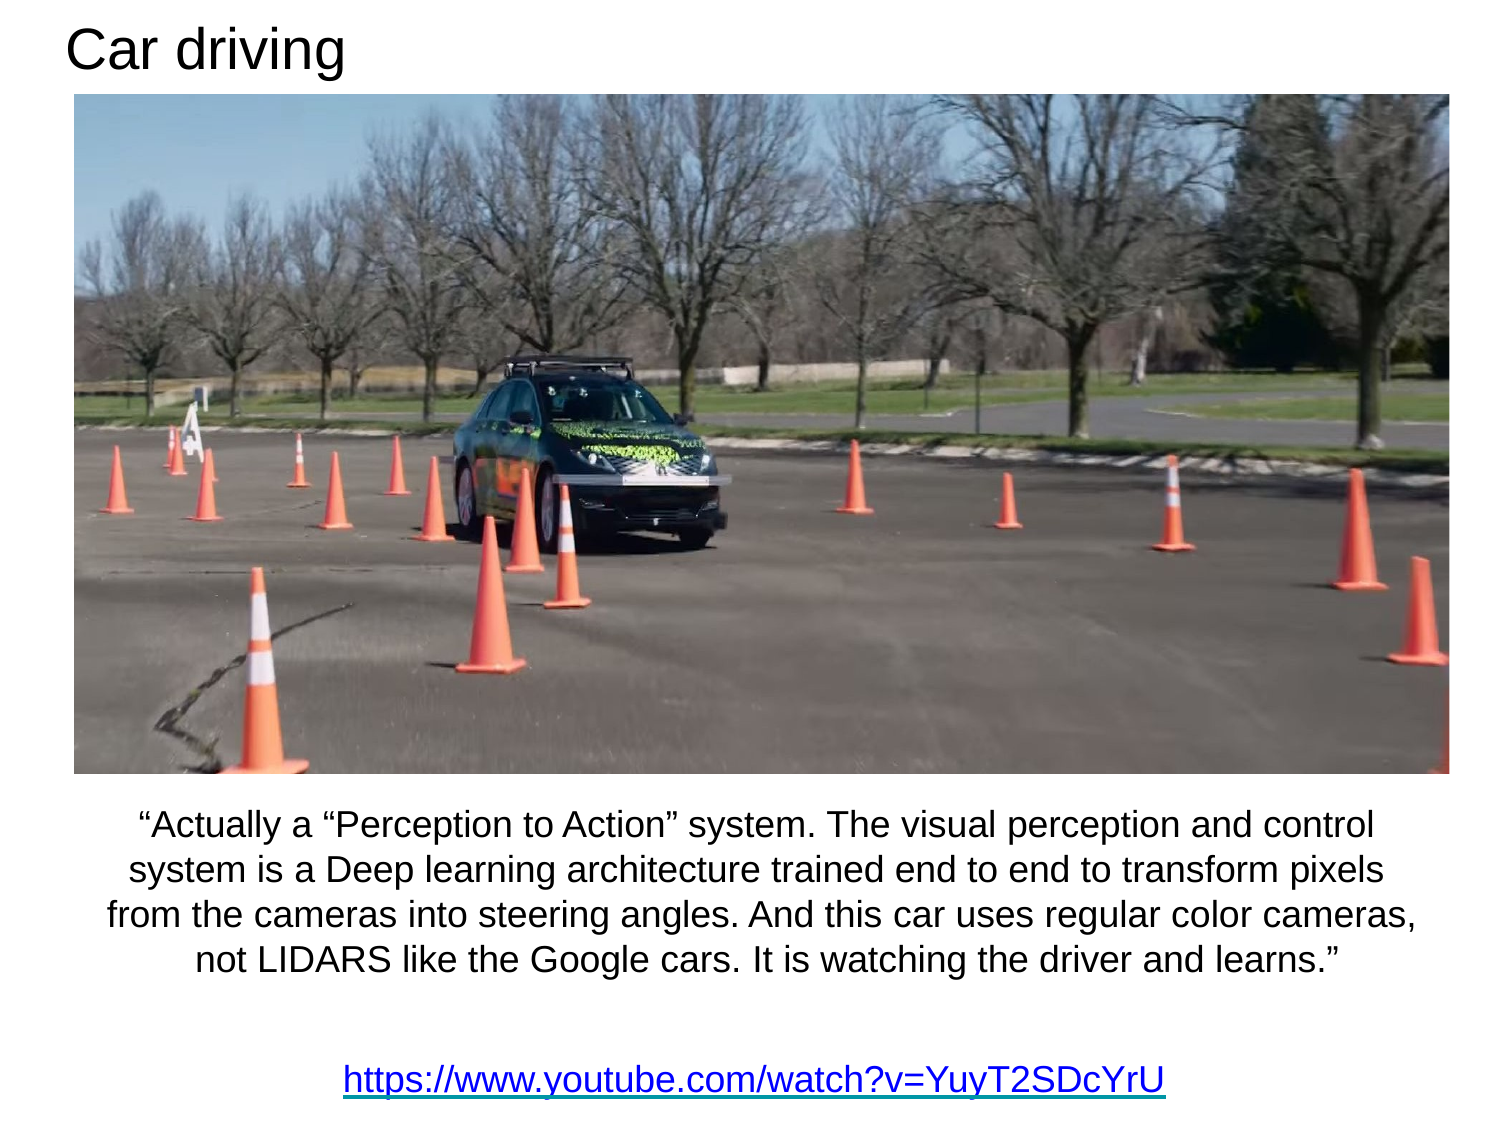

# Car driving

“Actually a “Perception to Action” system. The visual perception and control  system is a Deep learning architecture trained end to end to transform pixels  from the cameras into steering angles. And this car uses regular color cameras,  not LIDARS like the Google cars. It is watching the driver and learns.”

https://www.youtube.com/watch?v=YuyT2SDcYrU